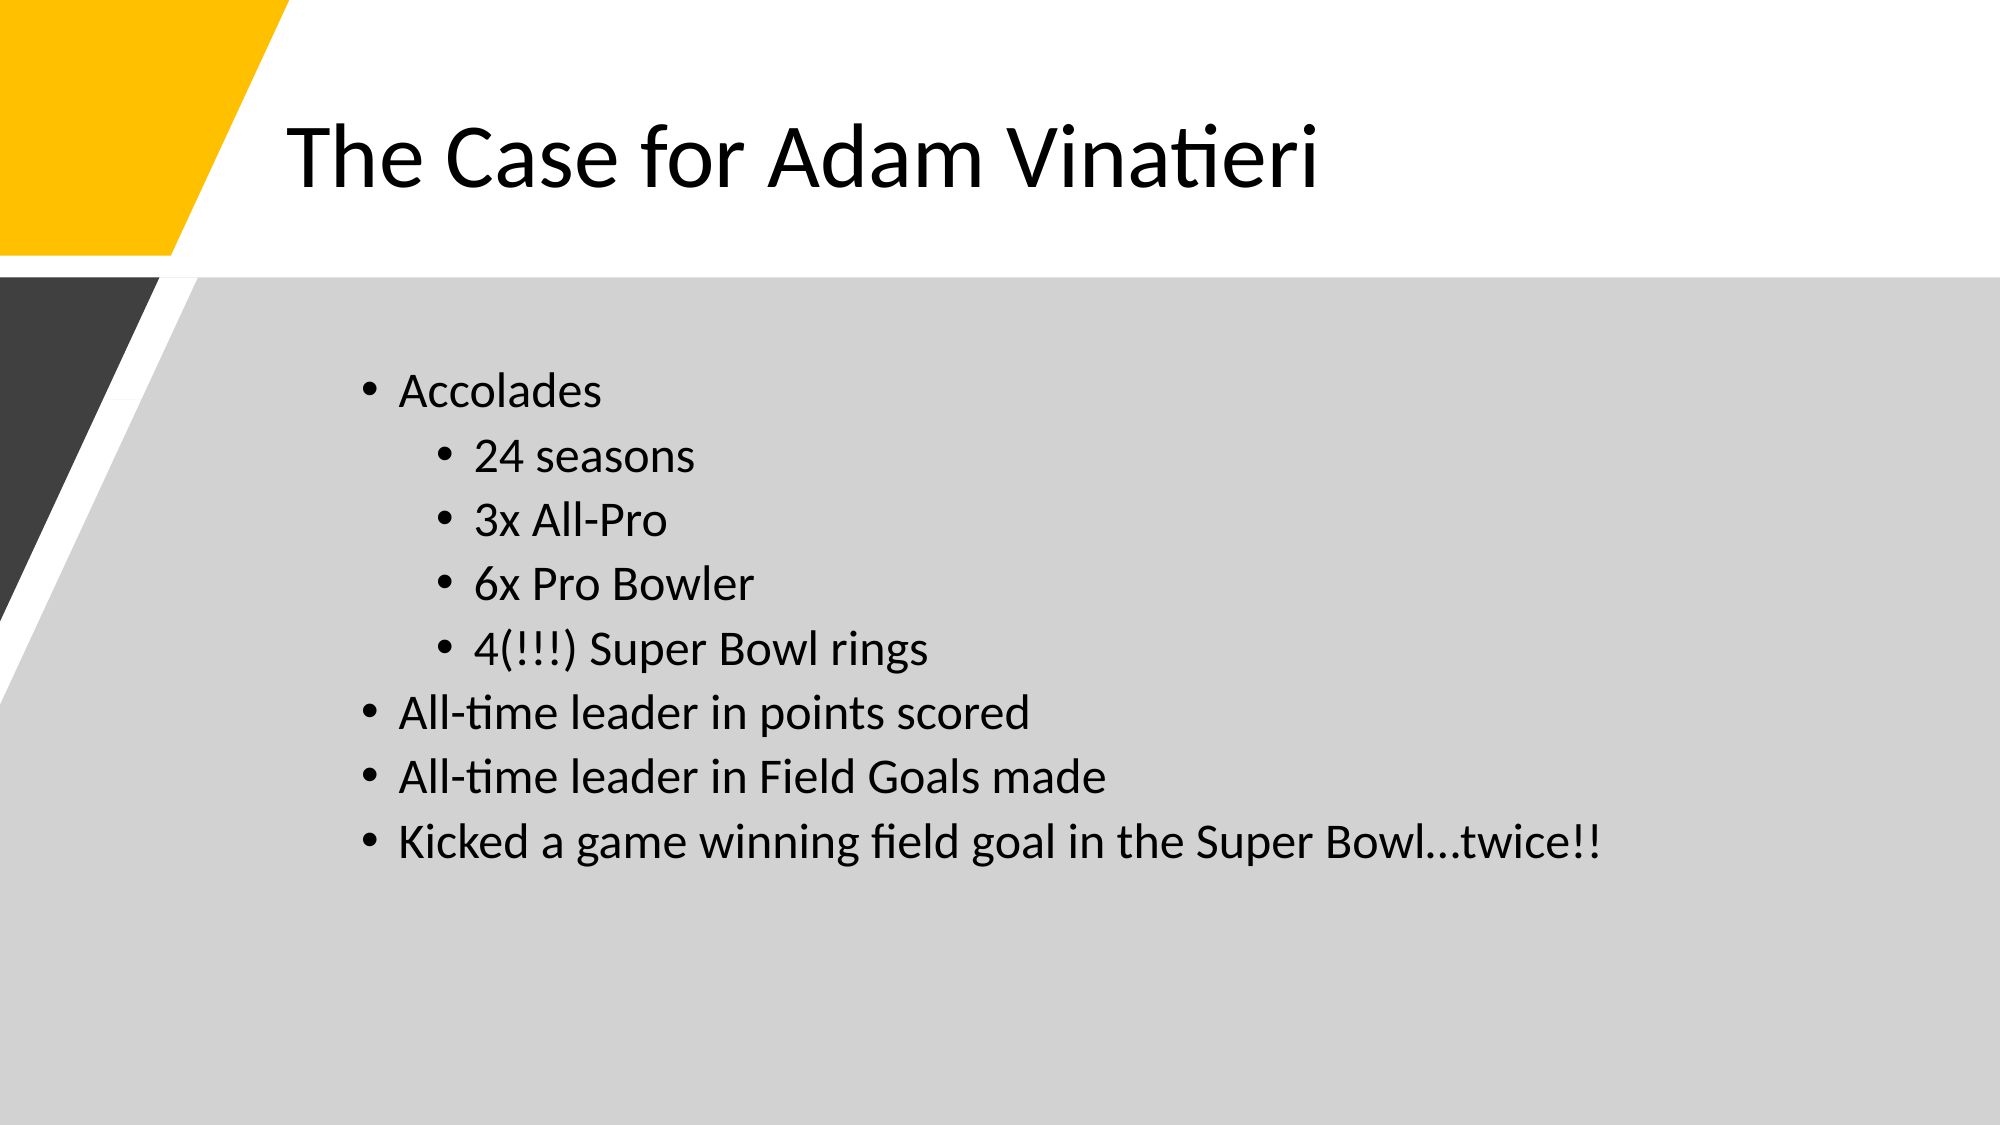

# The Case for Adam Vinatieri

Accolades
24 seasons
3x All-Pro
6x Pro Bowler
4(!!!) Super Bowl rings
All-time leader in points scored
All-time leader in Field Goals made
Kicked a game winning field goal in the Super Bowl…twice!!